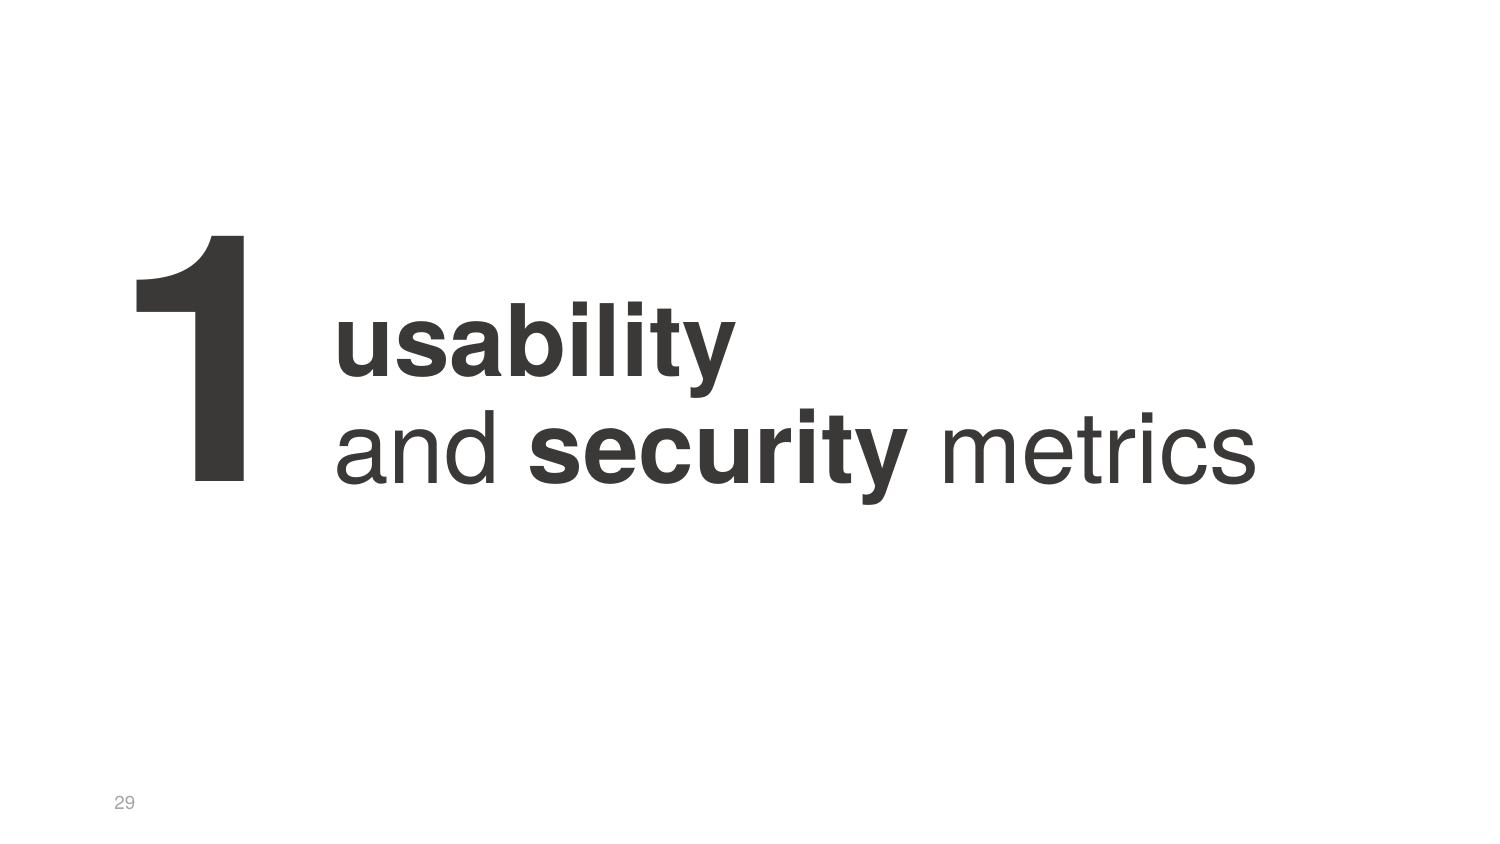

# 1
usability
and security metrics

29